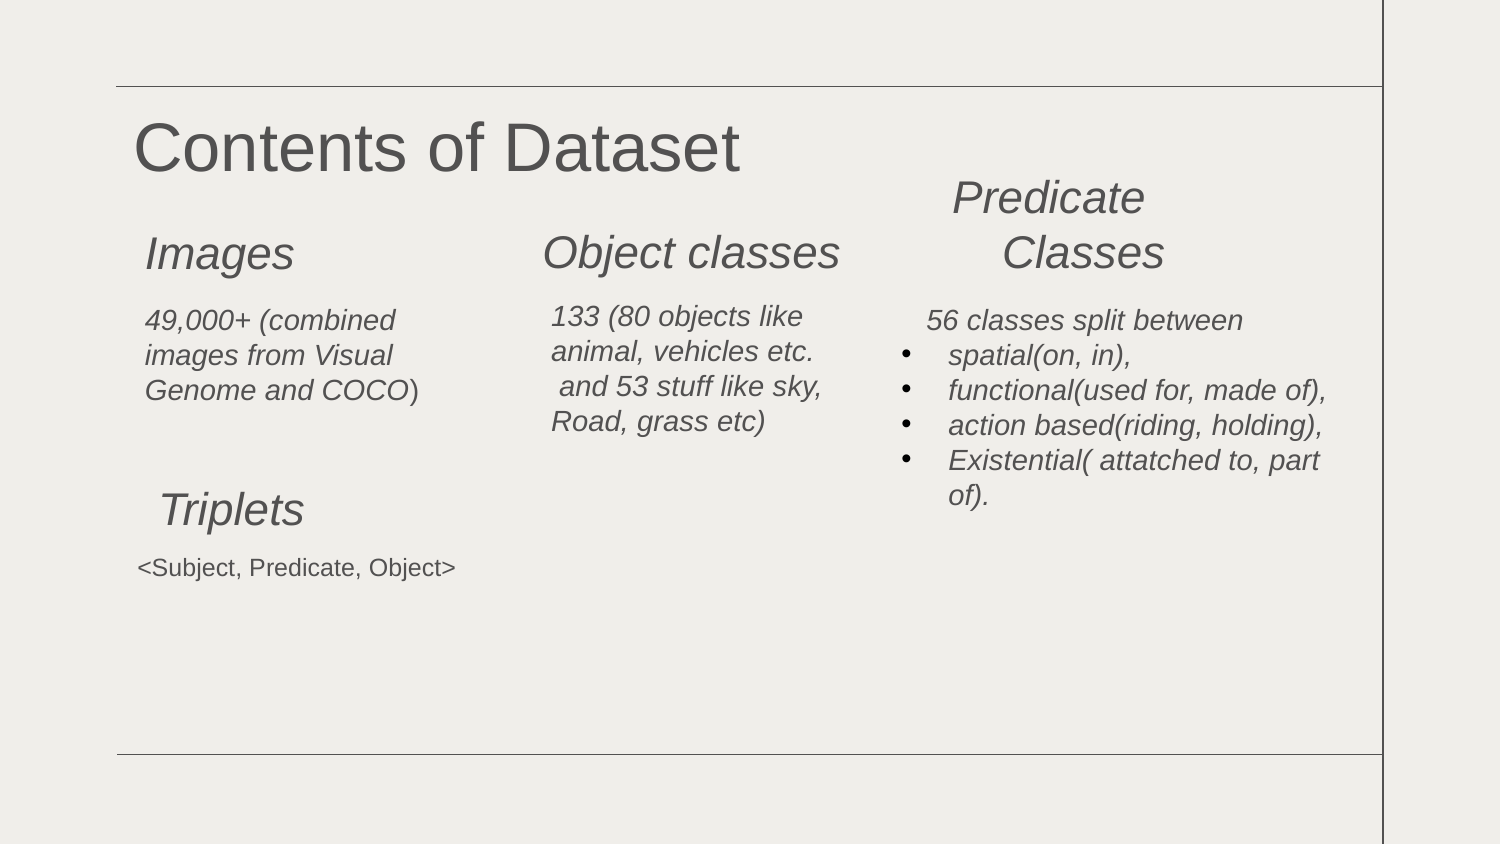

# Contents of Dataset
Object classes
Predicate Classes
Images
133 (80 objects like
animal, vehicles etc.
 and 53 stuff like sky,
Road, grass etc)
49,000+ (combined
images from Visual
Genome and COCO)
56 classes split between
spatial(on, in),
functional(used for, made of),
action based(riding, holding),
Existential( attatched to, part of).

Triplets
<Subject, Predicate, Object>